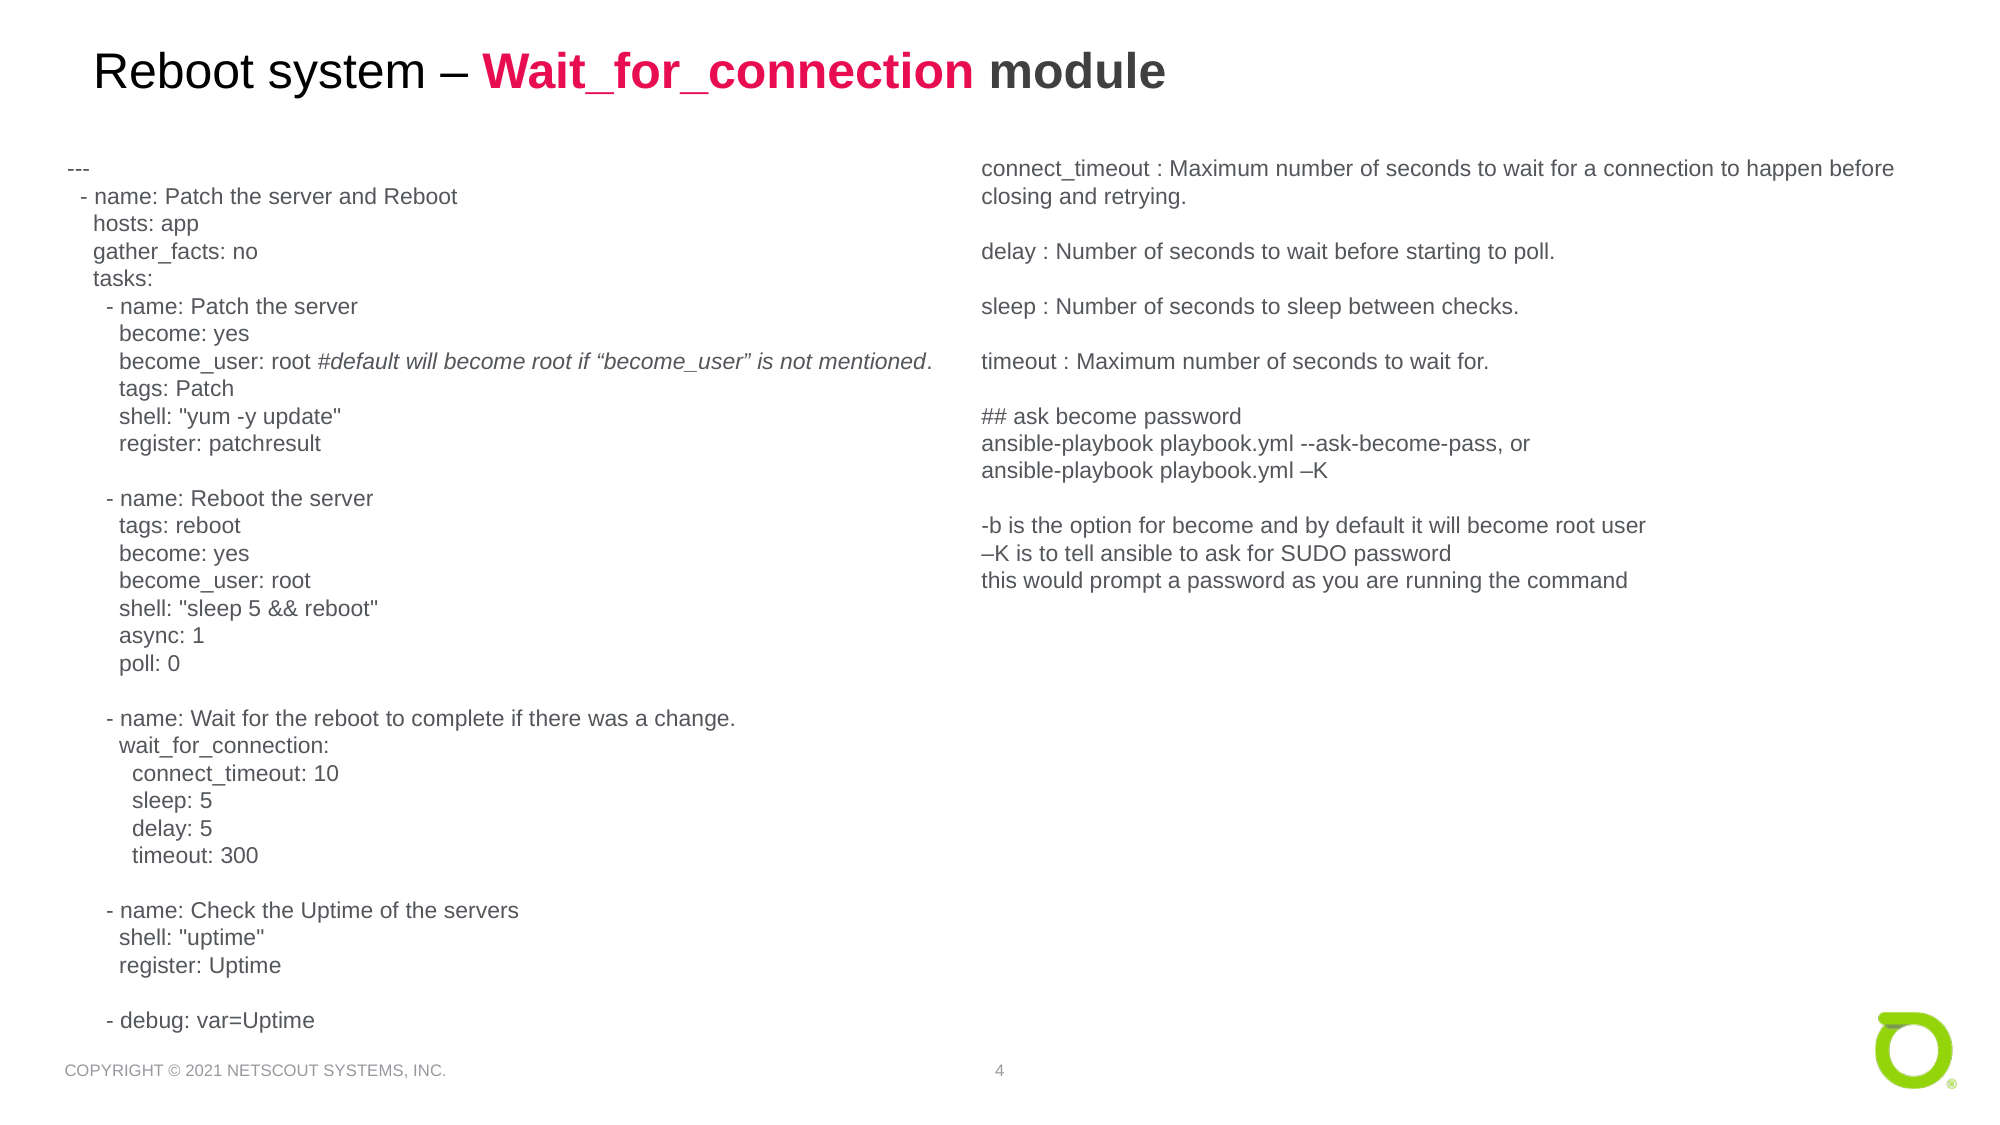

Reboot system – Wait_for_connection module

---
  - name: Patch the server and Reboot
    hosts: app
    gather_facts: no
    tasks:
      - name: Patch the server
        become: yes
        become_user: root #default will become root if “become_user” is not mentioned.
        tags: Patch
        shell: "yum -y update"
        register: patchresult

      - name: Reboot the server
        tags: reboot
        become: yes
        become_user: root
        shell: "sleep 5 && reboot"
        async: 1
        poll: 0

      - name: Wait for the reboot to complete if there was a change.
        wait_for_connection:
          connect_timeout: 10
          sleep: 5
          delay: 5
          timeout: 300

      - name: Check the Uptime of the servers
        shell: "uptime"
        register: Uptime

      - debug: var=Uptime

connect_timeout : Maximum number of seconds to wait for a connection to happen before closing and retrying.

delay : Number of seconds to wait before starting to poll.

sleep : Number of seconds to sleep between checks.

timeout : Maximum number of seconds to wait for.

## ask become password
ansible-playbook playbook.yml --ask-become-pass, or
ansible-playbook playbook.yml –K

-b is the option for become and by default it will become root user
–K is to tell ansible to ask for SUDO password
this would prompt a password as you are running the command